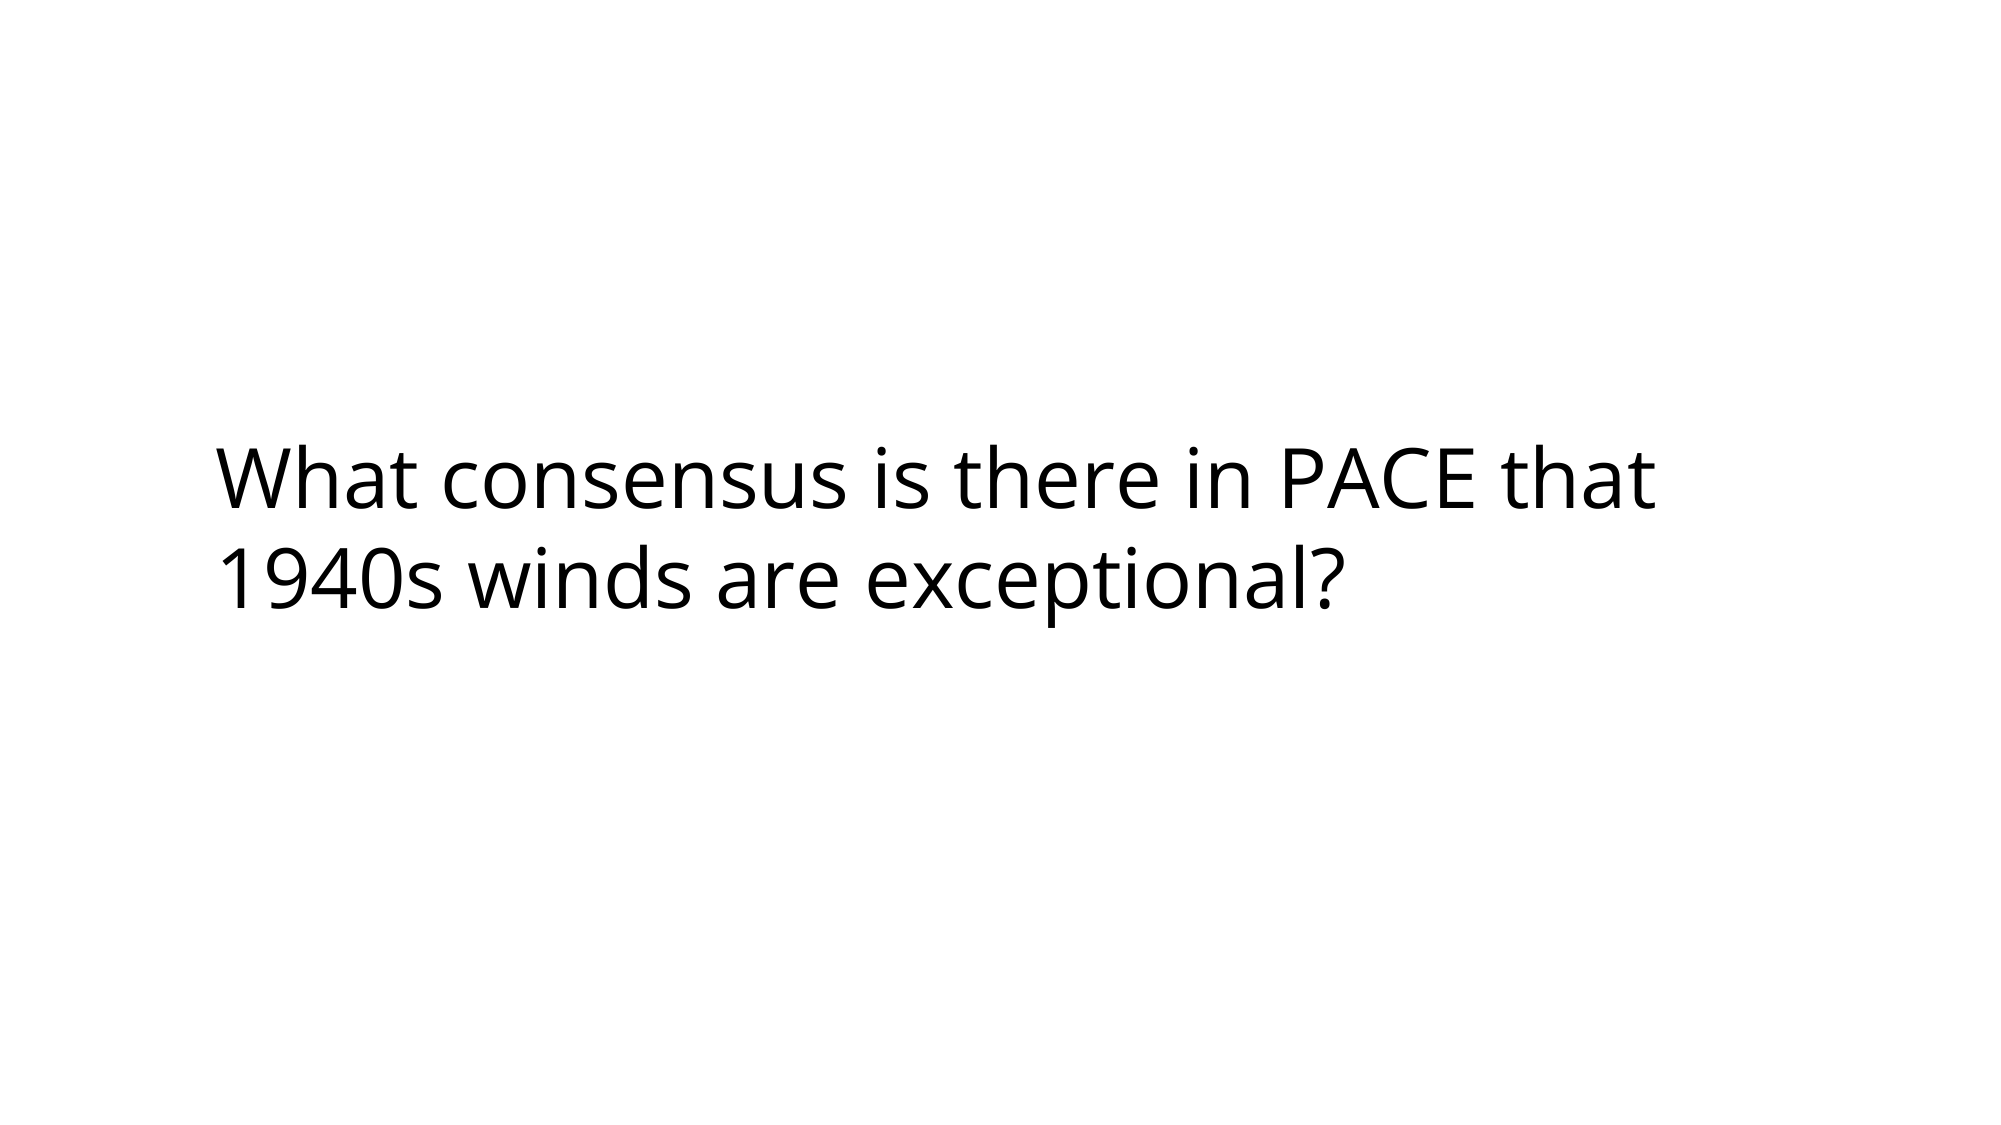

# What consensus is there in PACE that 1940s winds are exceptional?